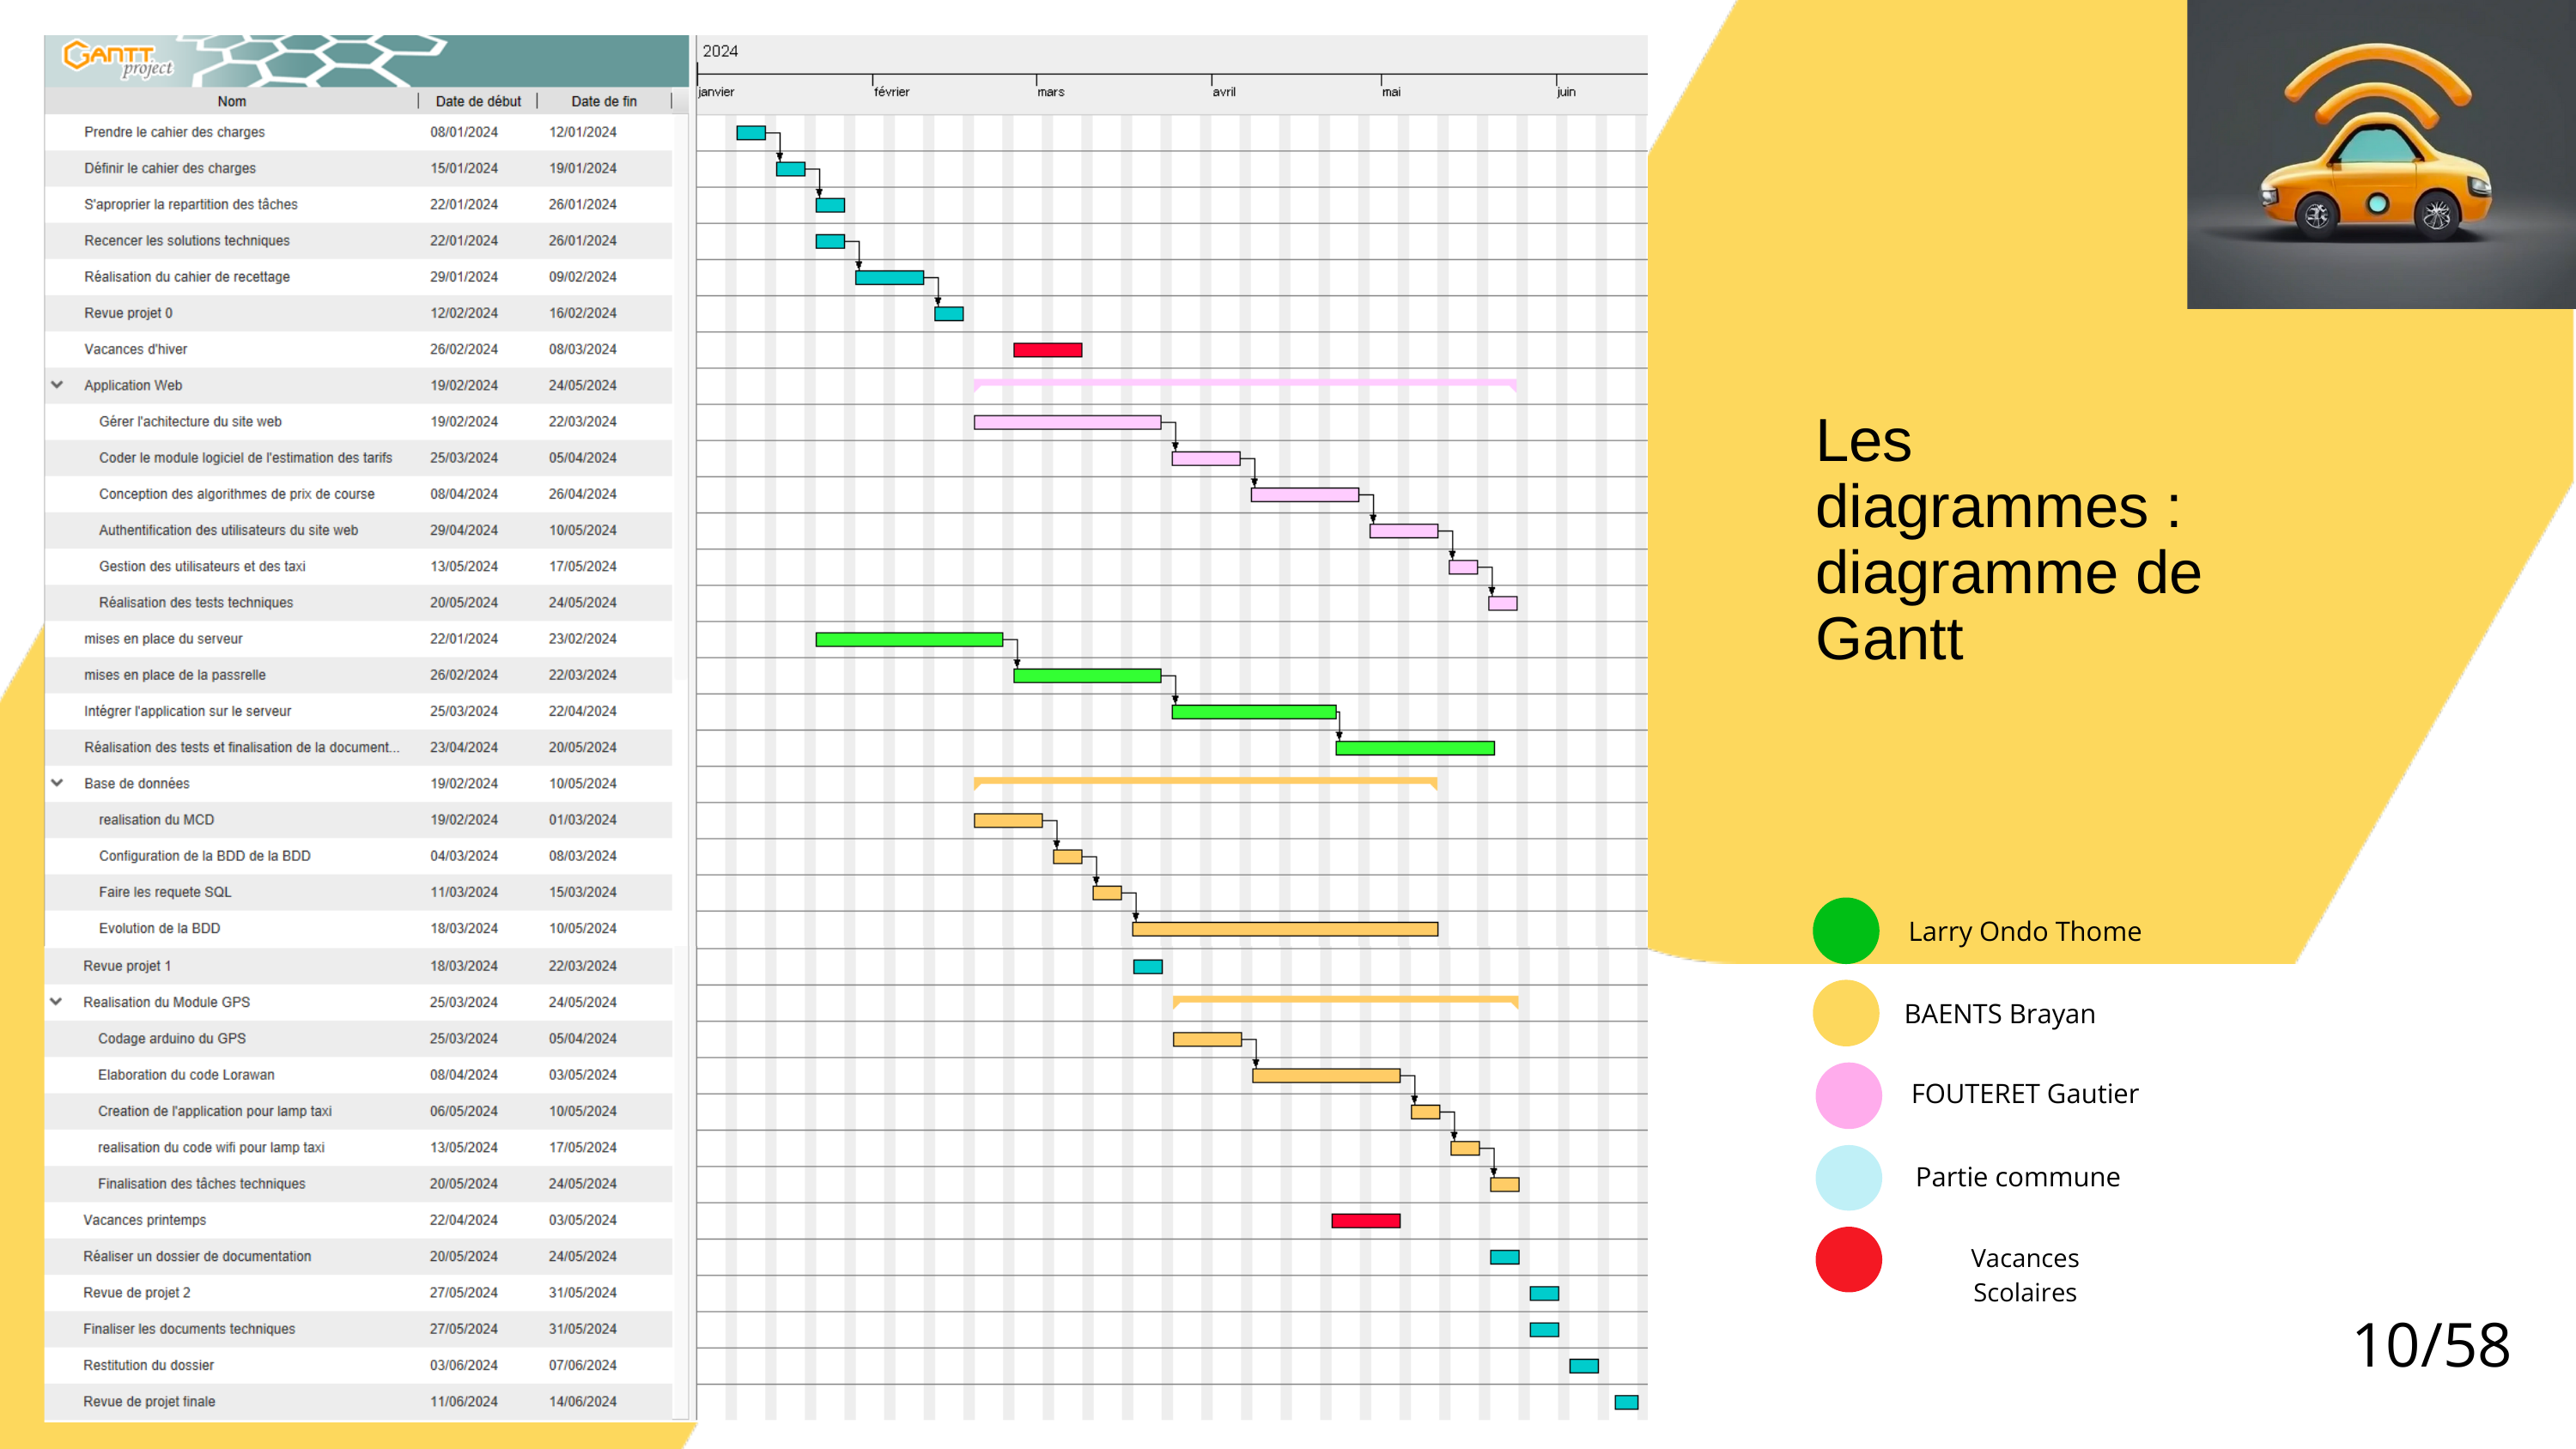

Les diagrammes : diagramme de Gantt

Larry Ondo Thome

BAENTS Brayan

FOUTERET Gautier

Partie commune

Vacances Scolaires
10/58